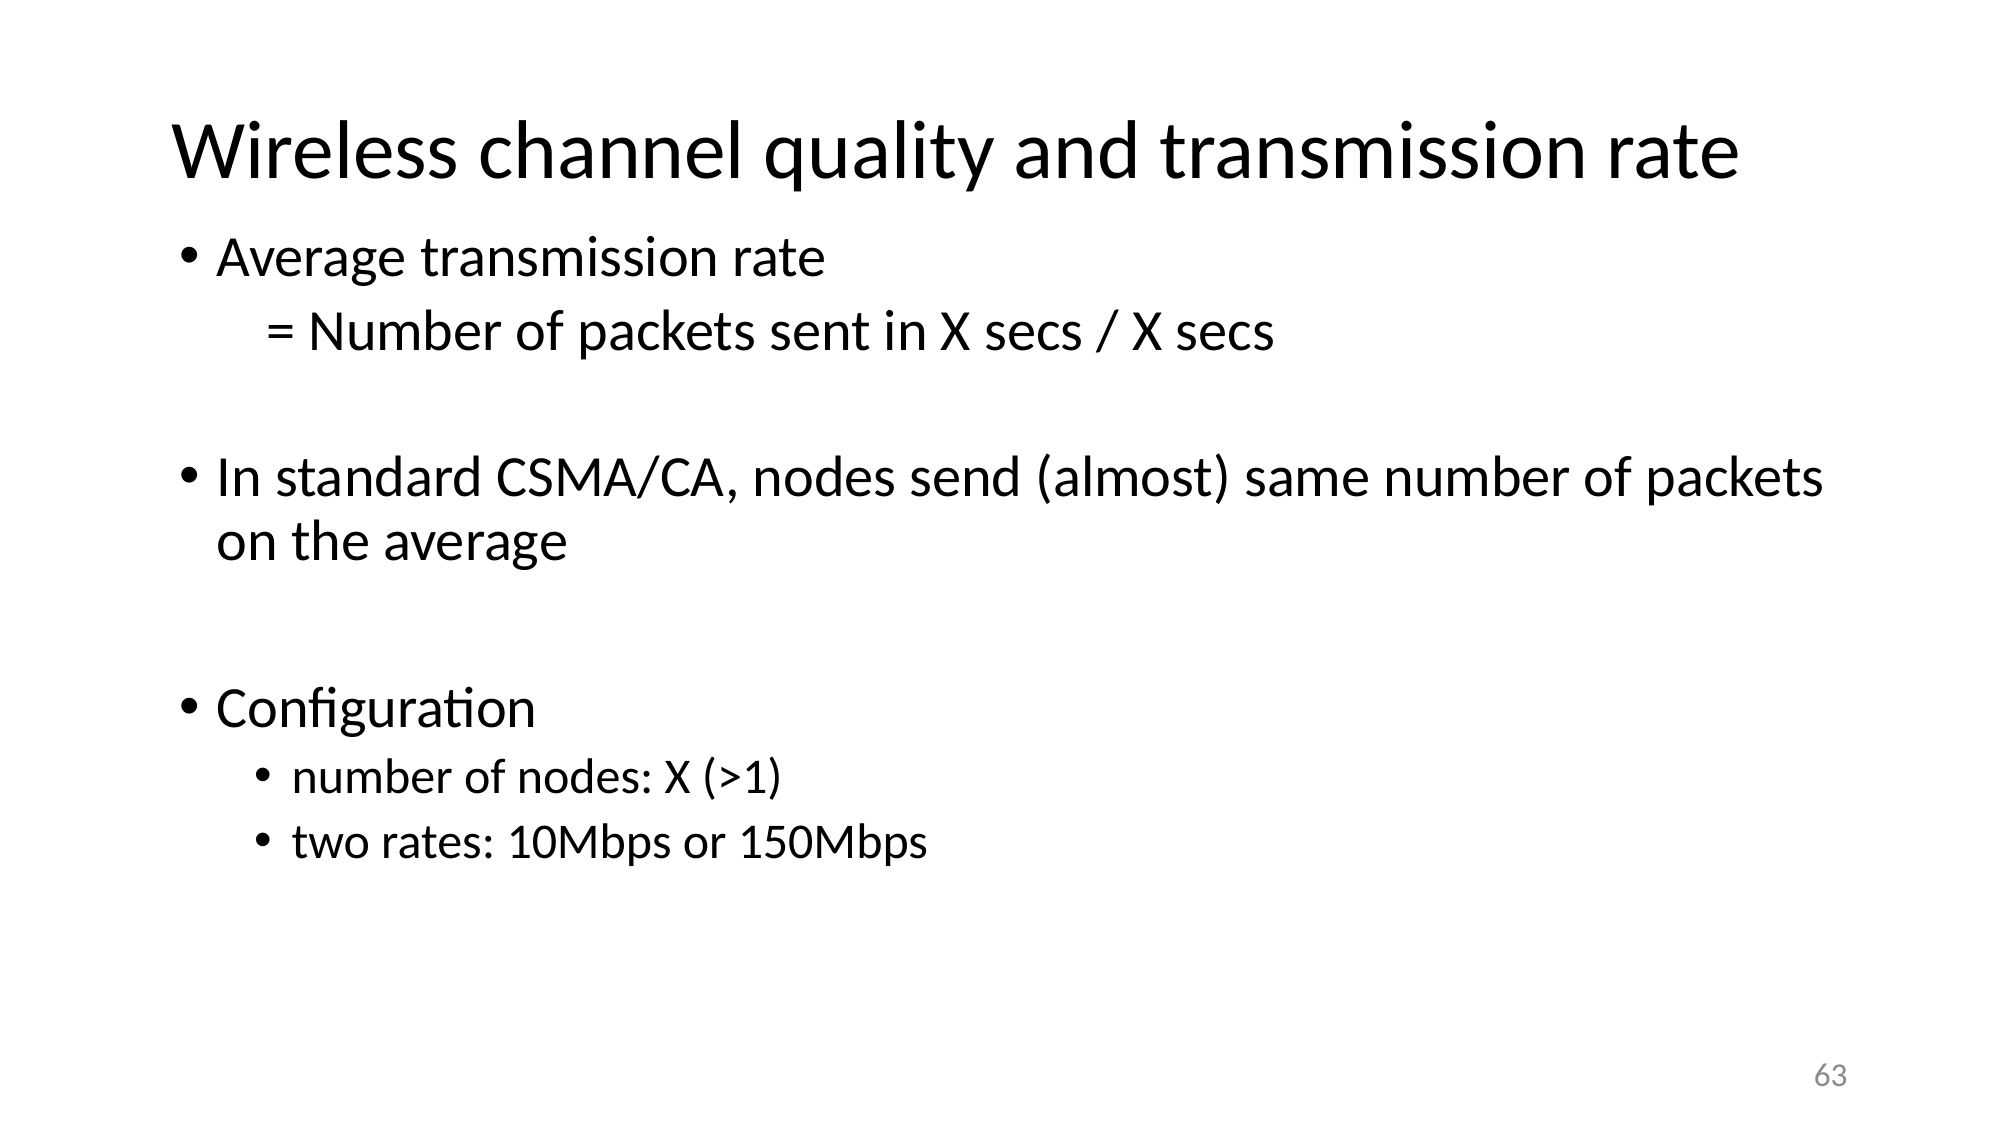

# Wireless channel quality and transmission rate
Average transmission rate
= Number of packets sent in X secs / X secs
In standard CSMA/CA, nodes send (almost) same number of packets on the average

Configuration
number of nodes: X (>1)
two rates: 10Mbps or 150Mbps

63